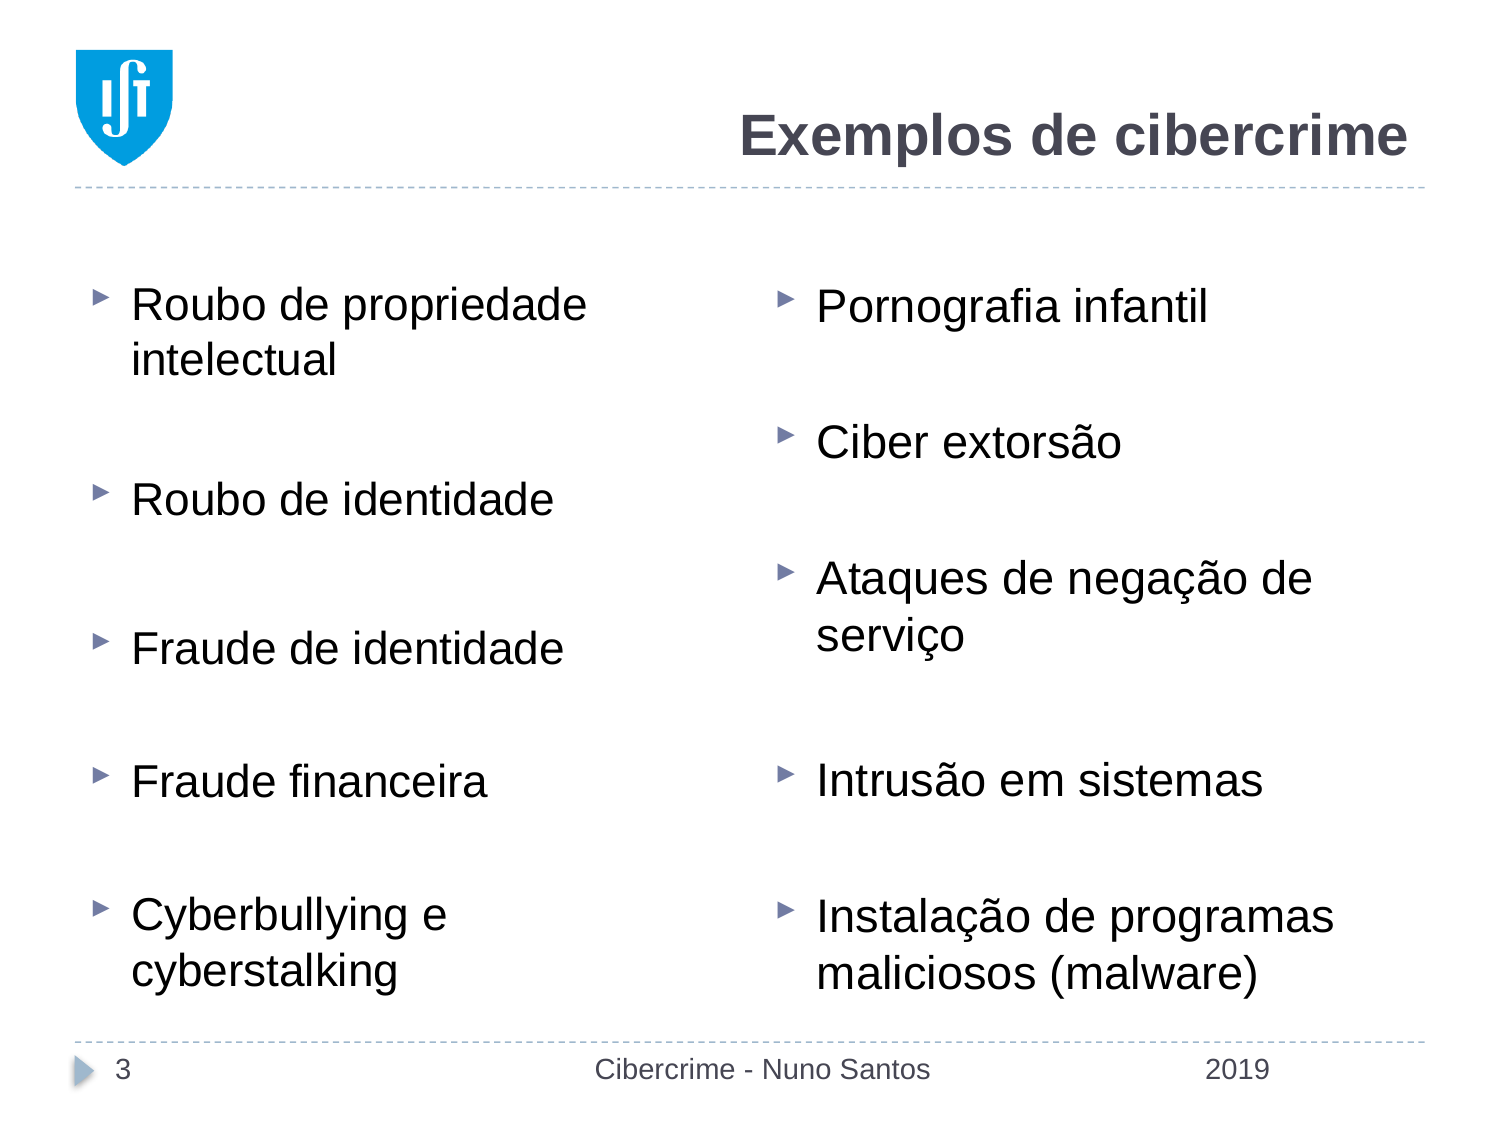

# Exemplos de cibercrime

Pornografia infantil

Ciber extorsão

Ataques de negação de serviço

Intrusão em sistemas

Instalação de programas maliciosos (malware)

Roubo de propriedade intelectual

Roubo de identidade

Fraude de identidade

Fraude financeira

Cyberbullying e cyberstalking

3
Cibercrime - Nuno Santos
2019